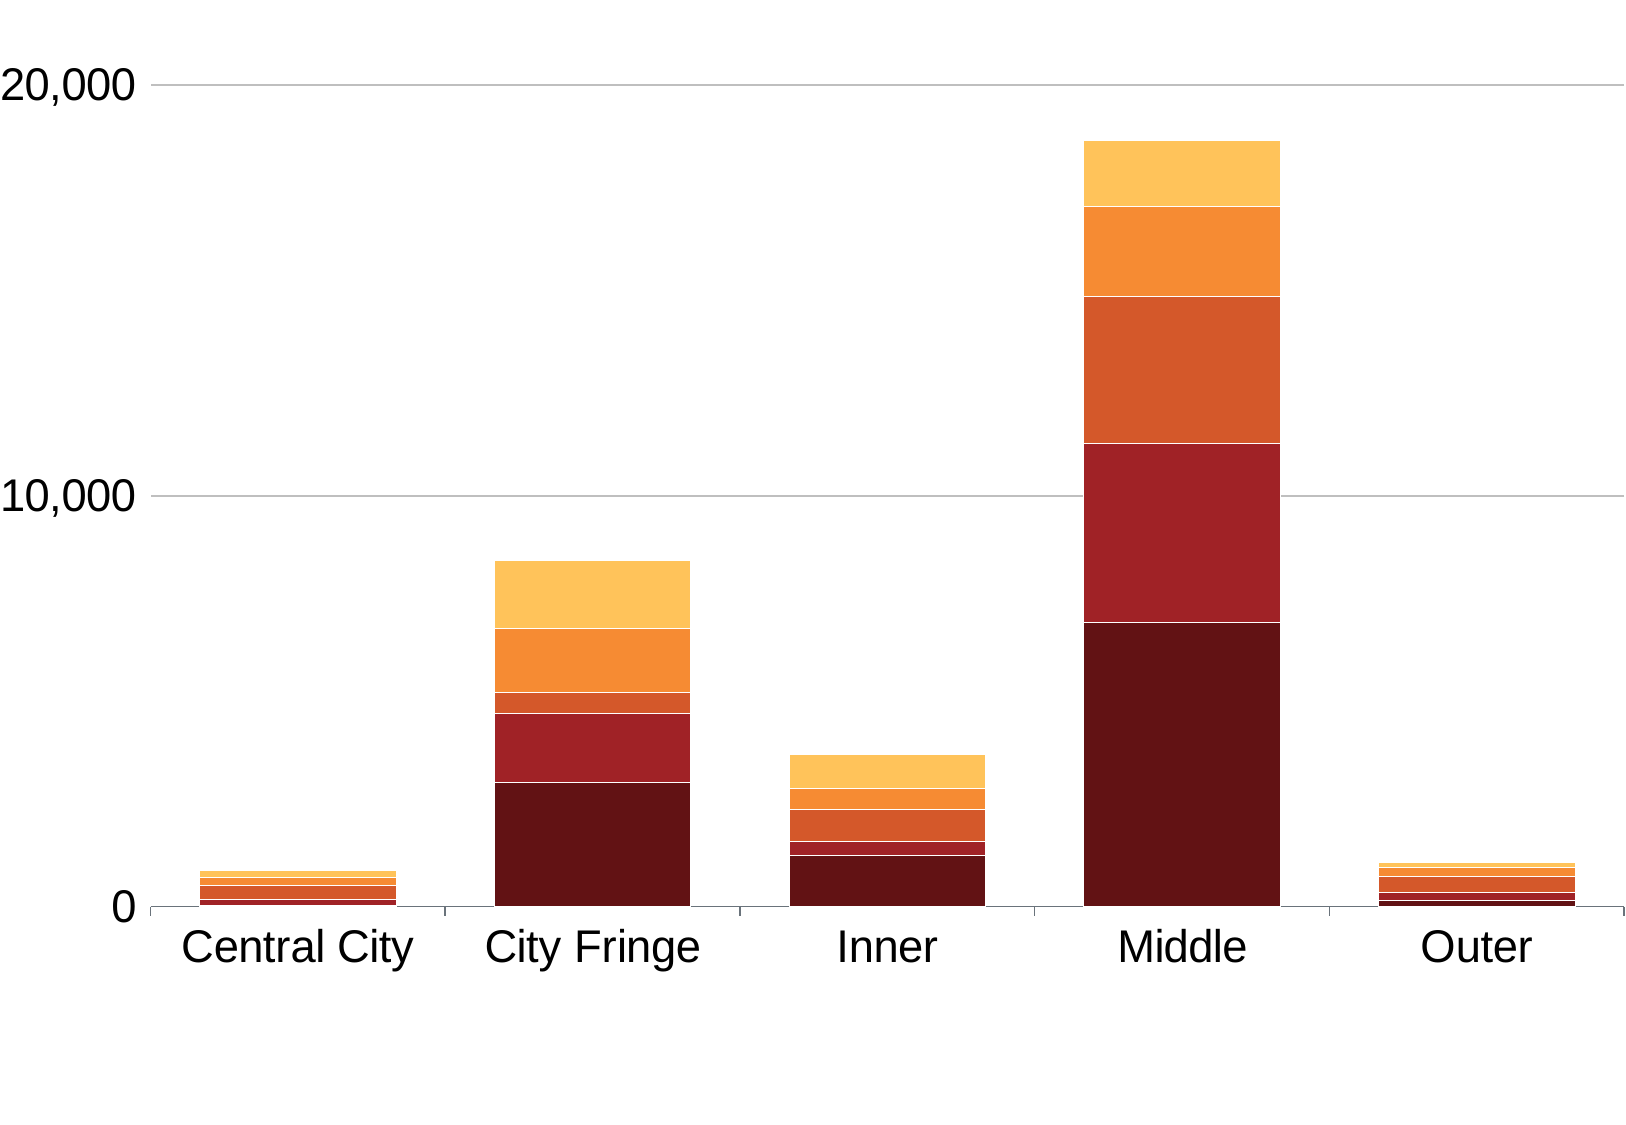

### Chart

| Category | 2013 | 2012 | 2011 | 2010 | 2009 |
|---|---|---|---|---|---|
| Central City | 23.0 | 156.0 | 340.0 | 196.0 | 175.0 |
| City Fringe | 3033.0 | 1659.0 | 511.0 | 1571.0 | 1642.0 |
| Inner | 1245.0 | 332.0 | 779.0 | 508.0 | 833.0 |
| Middle | 6907.0 | 4355.0 | 3590.0 | 2178.0 | 1620.0 |
| Outer | 142.0 | 194.0 | 394.0 | 234.0 | 119.0 |